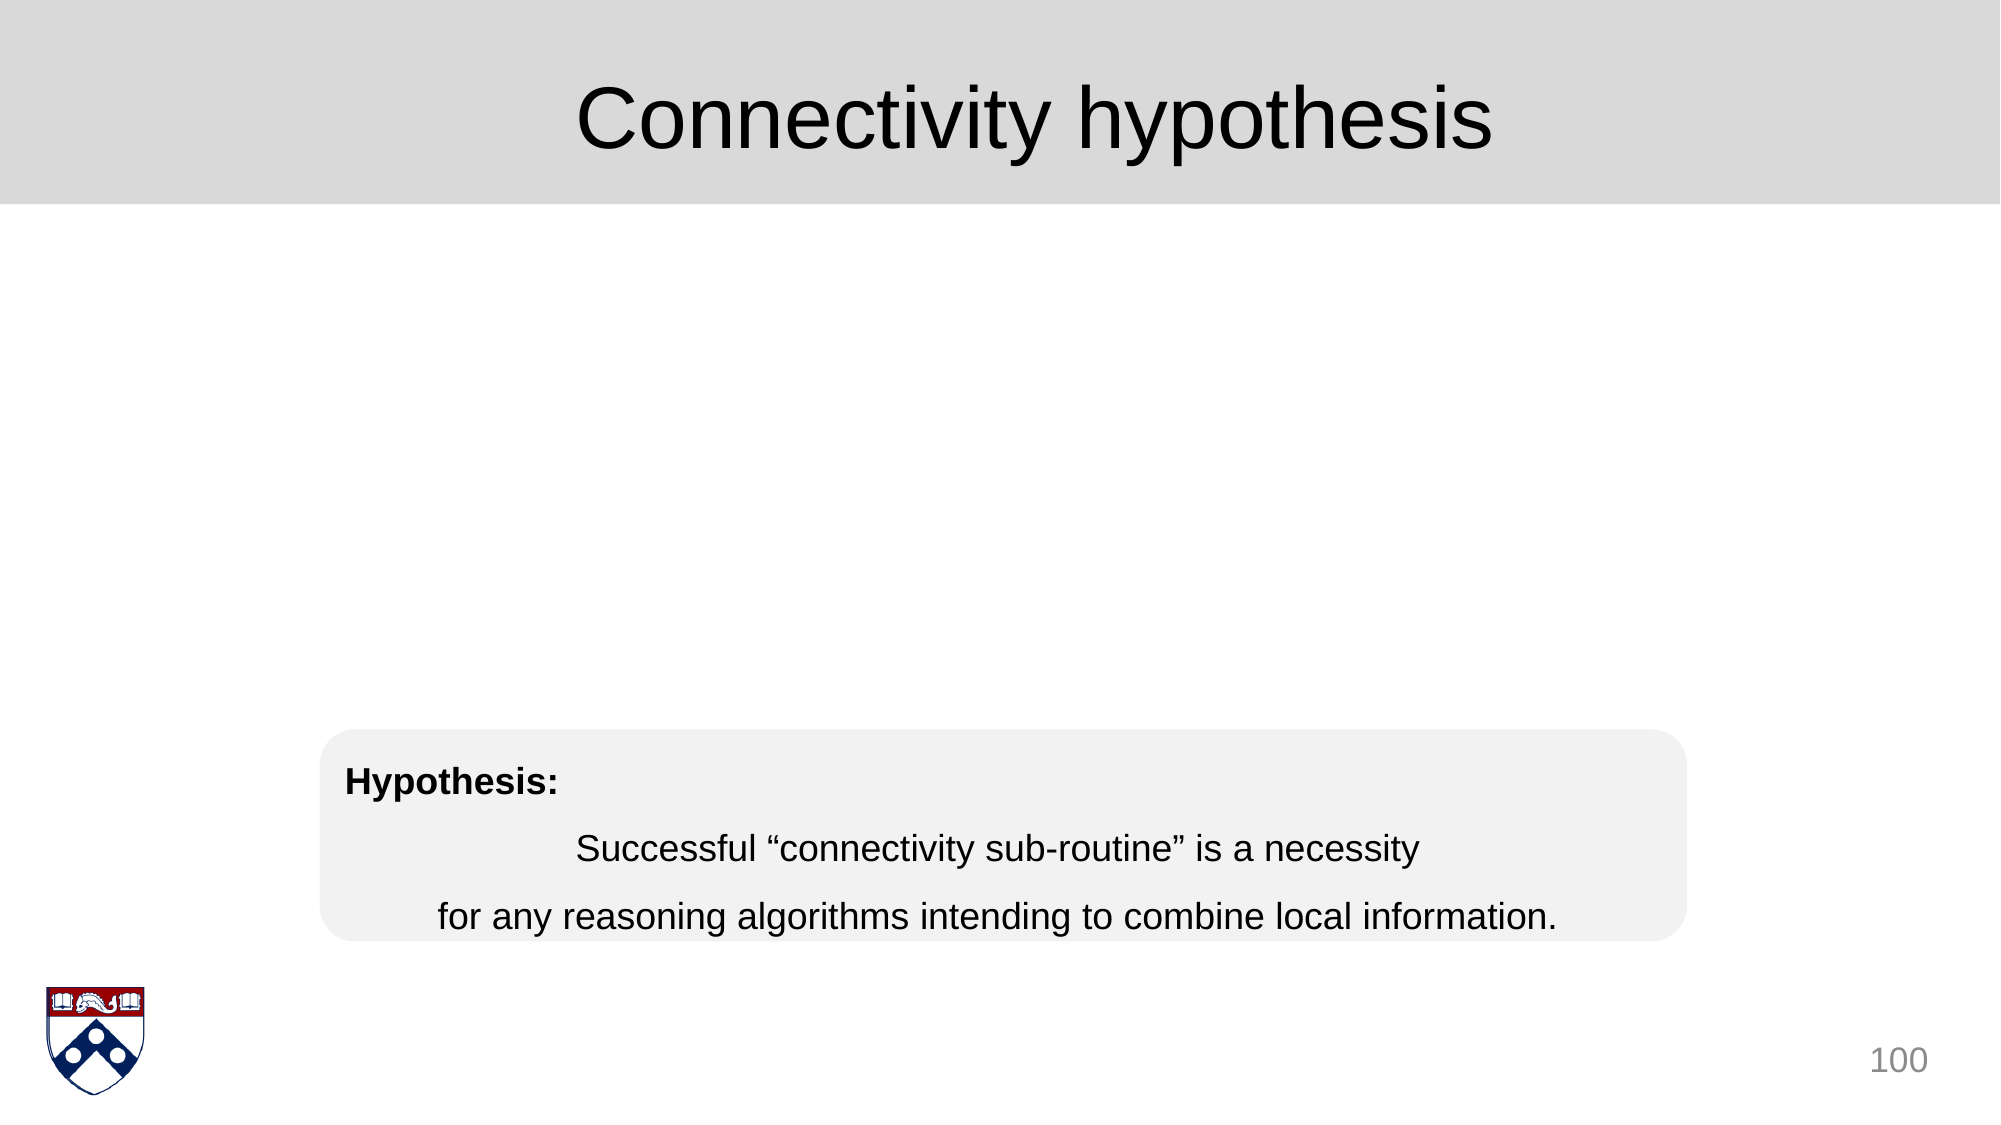

# Connectivity hypothesis

Hypothesis:
Successful “connectivity sub-routine” is a necessity
for any reasoning algorithms intending to combine local information.
100